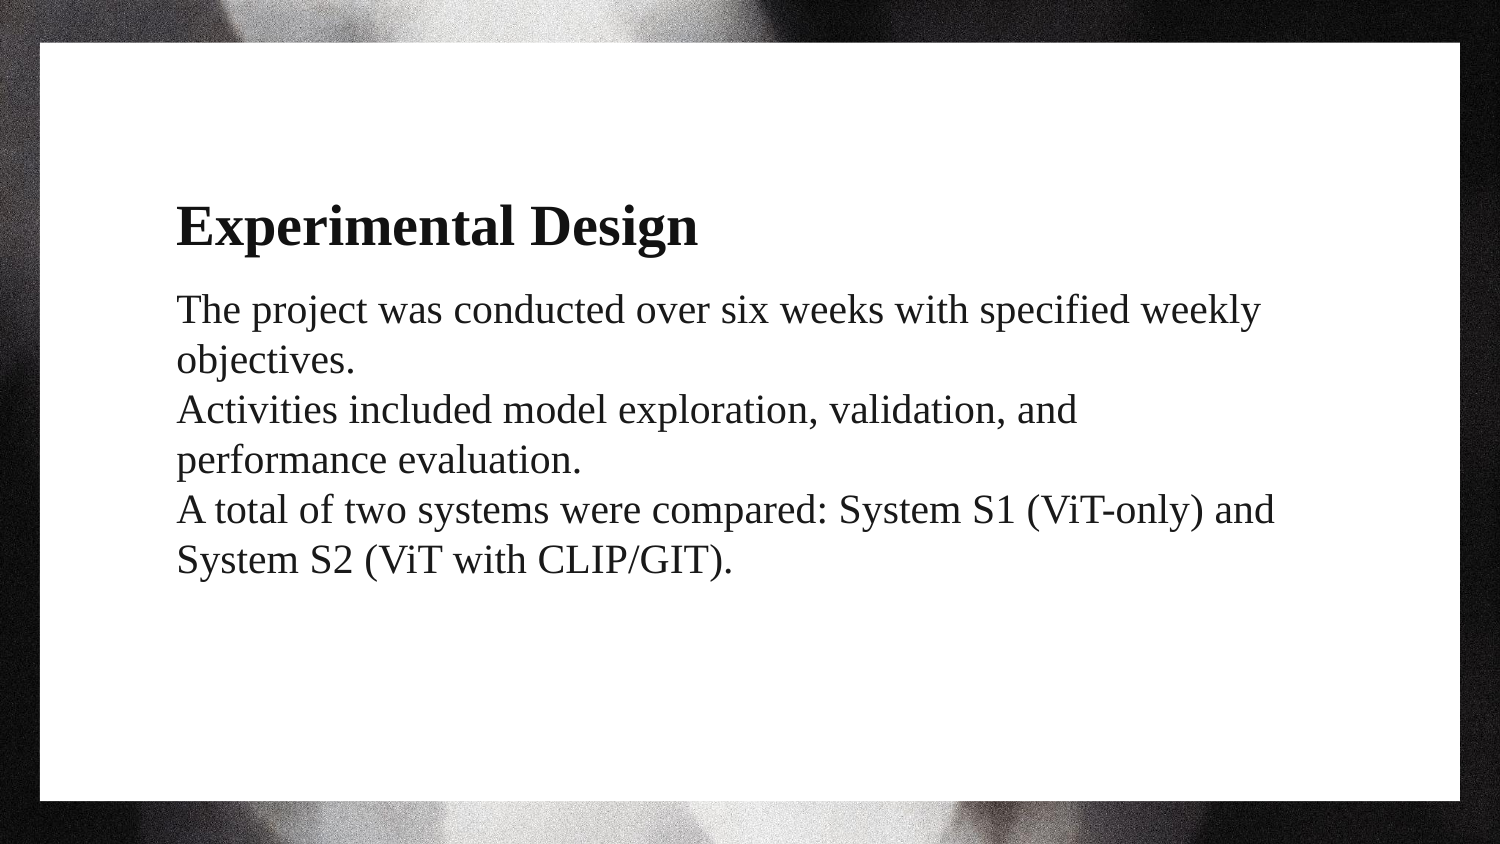

Experimental Design
The project was conducted over six weeks with specified weekly objectives.
Activities included model exploration, validation, and performance evaluation.
A total of two systems were compared: System S1 (ViT-only) and System S2 (ViT with CLIP/GIT).